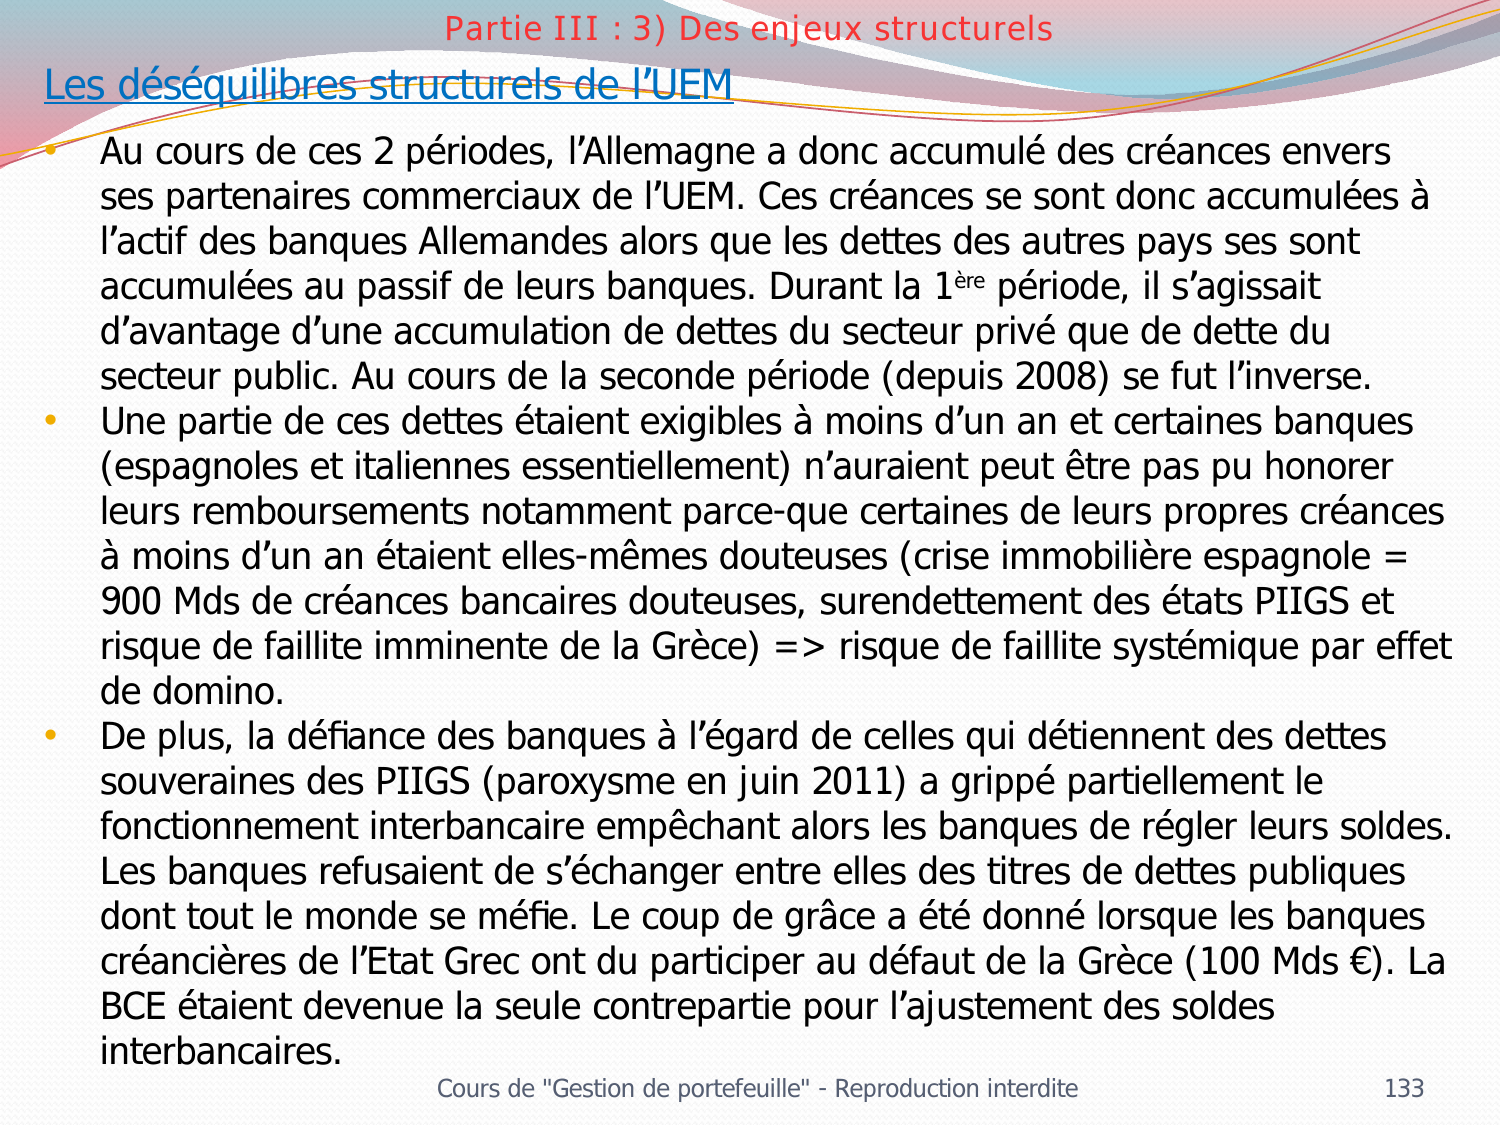

Partie III : 3) Des enjeux structurels
Les déséquilibres structurels de l’UEM
Au cours de ces 2 périodes, l’Allemagne a donc accumulé des créances envers ses partenaires commerciaux de l’UEM. Ces créances se sont donc accumulées à l’actif des banques Allemandes alors que les dettes des autres pays ses sont accumulées au passif de leurs banques. Durant la 1ère période, il s’agissait d’avantage d’une accumulation de dettes du secteur privé que de dette du secteur public. Au cours de la seconde période (depuis 2008) se fut l’inverse.
Une partie de ces dettes étaient exigibles à moins d’un an et certaines banques (espagnoles et italiennes essentiellement) n’auraient peut être pas pu honorer leurs remboursements notamment parce-que certaines de leurs propres créances à moins d’un an étaient elles-mêmes douteuses (crise immobilière espagnole = 900 Mds de créances bancaires douteuses, surendettement des états PIIGS et risque de faillite imminente de la Grèce) => risque de faillite systémique par effet de domino.
De plus, la défiance des banques à l’égard de celles qui détiennent des dettes souveraines des PIIGS (paroxysme en juin 2011) a grippé partiellement le fonctionnement interbancaire empêchant alors les banques de régler leurs soldes. Les banques refusaient de s’échanger entre elles des titres de dettes publiques dont tout le monde se méfie. Le coup de grâce a été donné lorsque les banques créancières de l’Etat Grec ont du participer au défaut de la Grèce (100 Mds €). La BCE étaient devenue la seule contrepartie pour l’ajustement des soldes interbancaires.
133
Cours de "Gestion de portefeuille" - Reproduction interdite